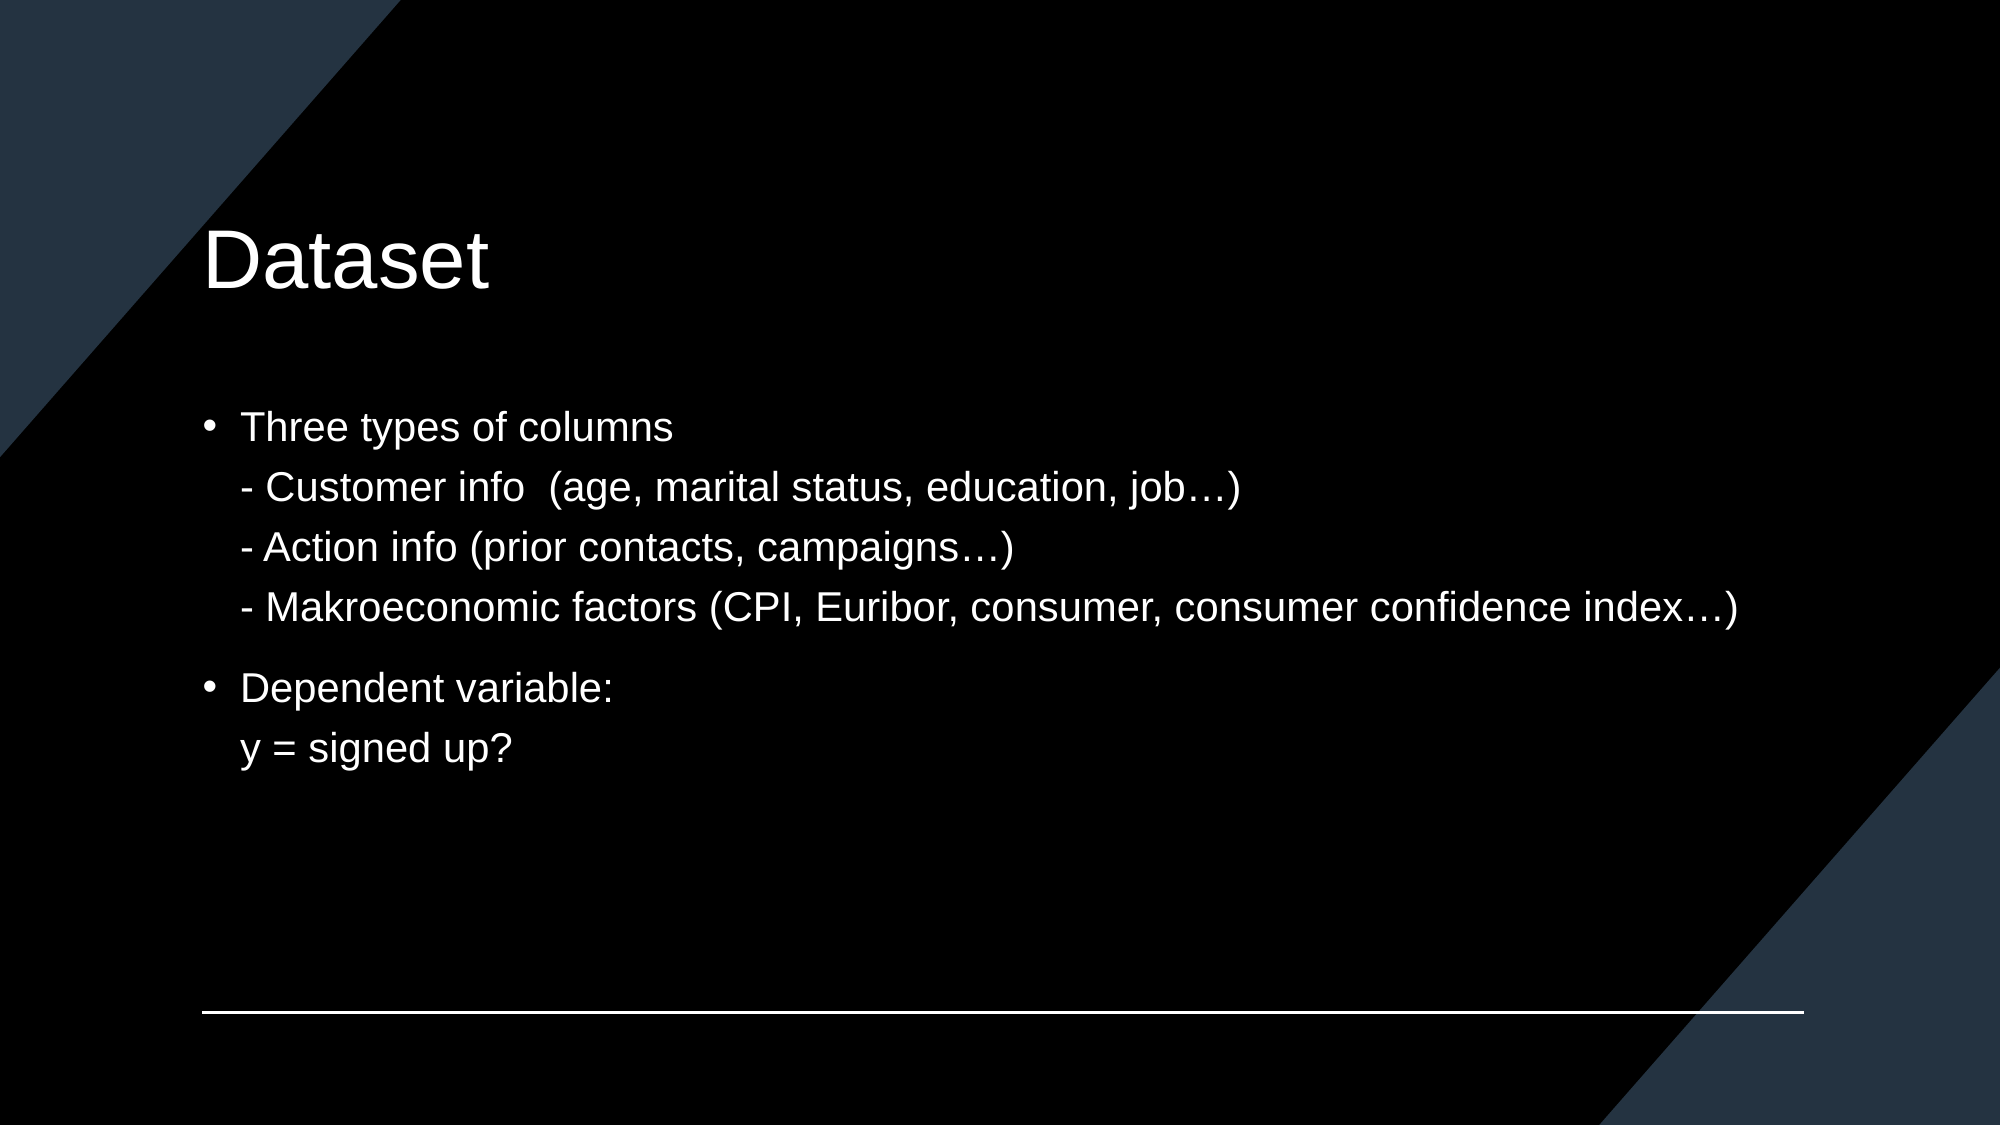

# Dataset
Three types of columns
- Customer info  (age, marital status, education, job…)
- Action info (prior contacts, campaigns…)
- Makroeconomic factors (CPI, Euribor, consumer, consumer confidence index…)
Dependent variable:
y = signed up?